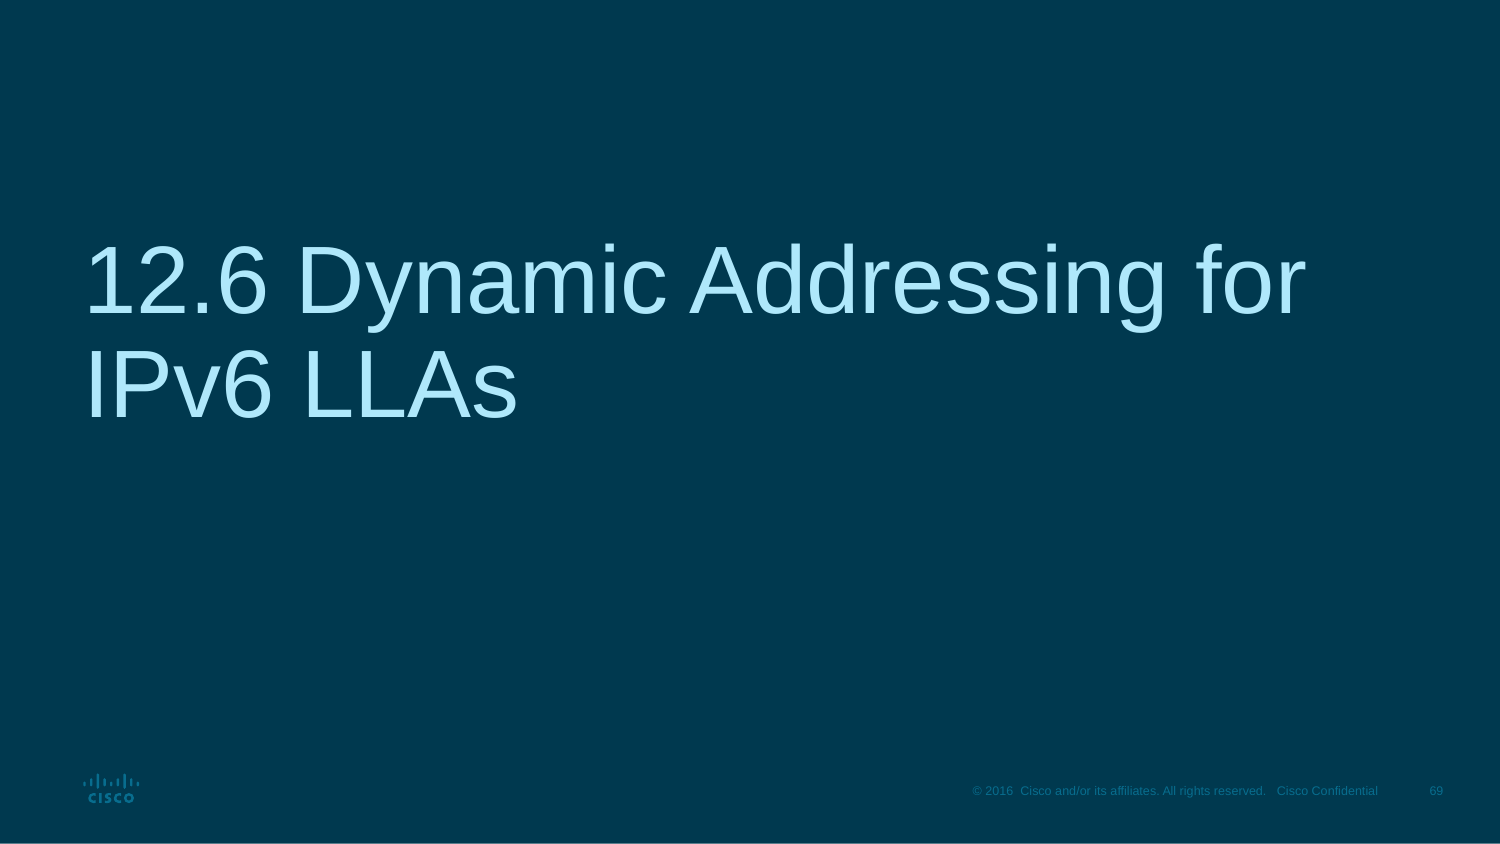

# 12.6 Dynamic Addressing for IPv6 LLAs